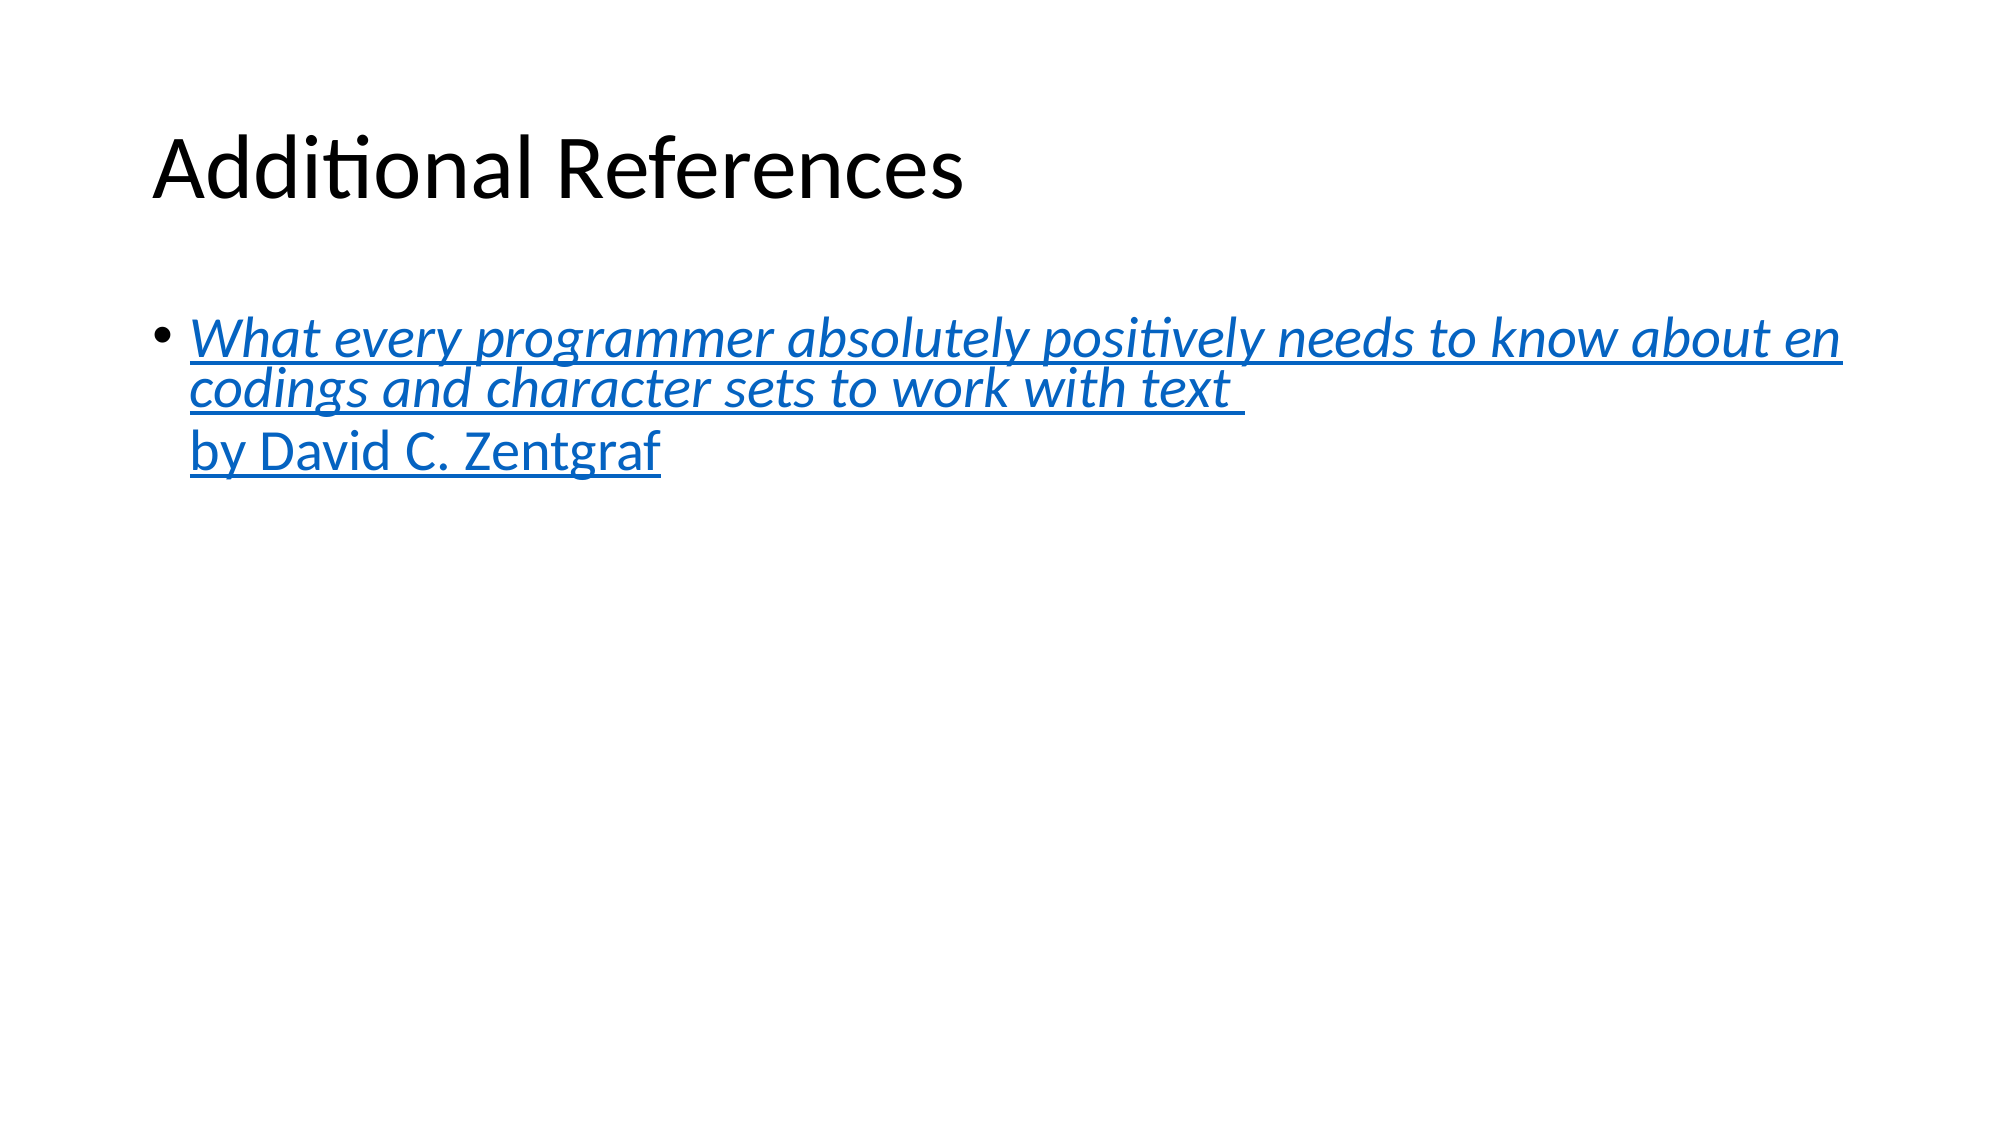

# Additional References
What every programmer absolutely positively needs to know about encodings and character sets to work with text by David C. Zentgraf